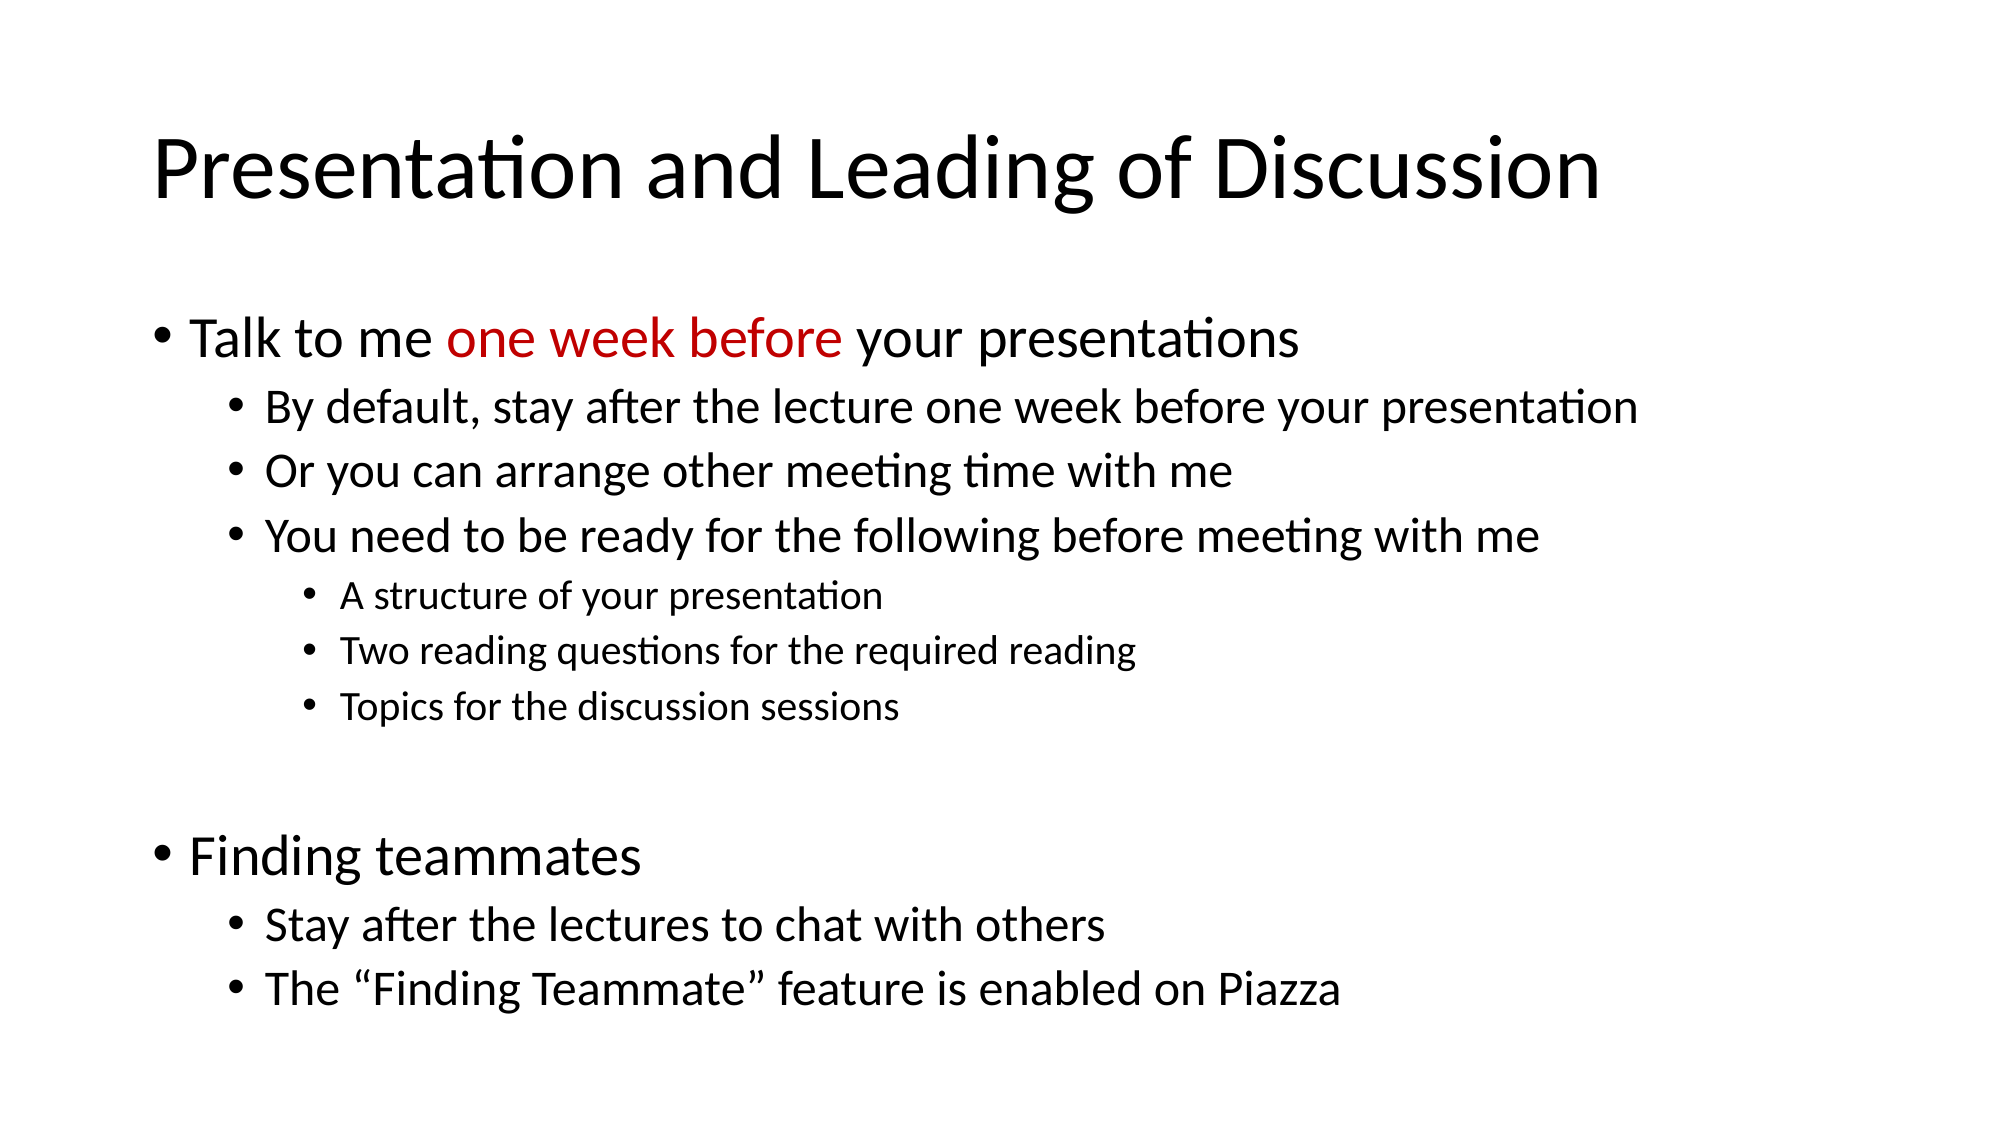

# Presentation and Leading of Discussion
Talk to me one week before your presentations
By default, stay after the lecture one week before your presentation
Or you can arrange other meeting time with me
You need to be ready for the following before meeting with me
A structure of your presentation
Two reading questions for the required reading
Topics for the discussion sessions

Finding teammates
Stay after the lectures to chat with others
The “Finding Teammate” feature is enabled on Piazza